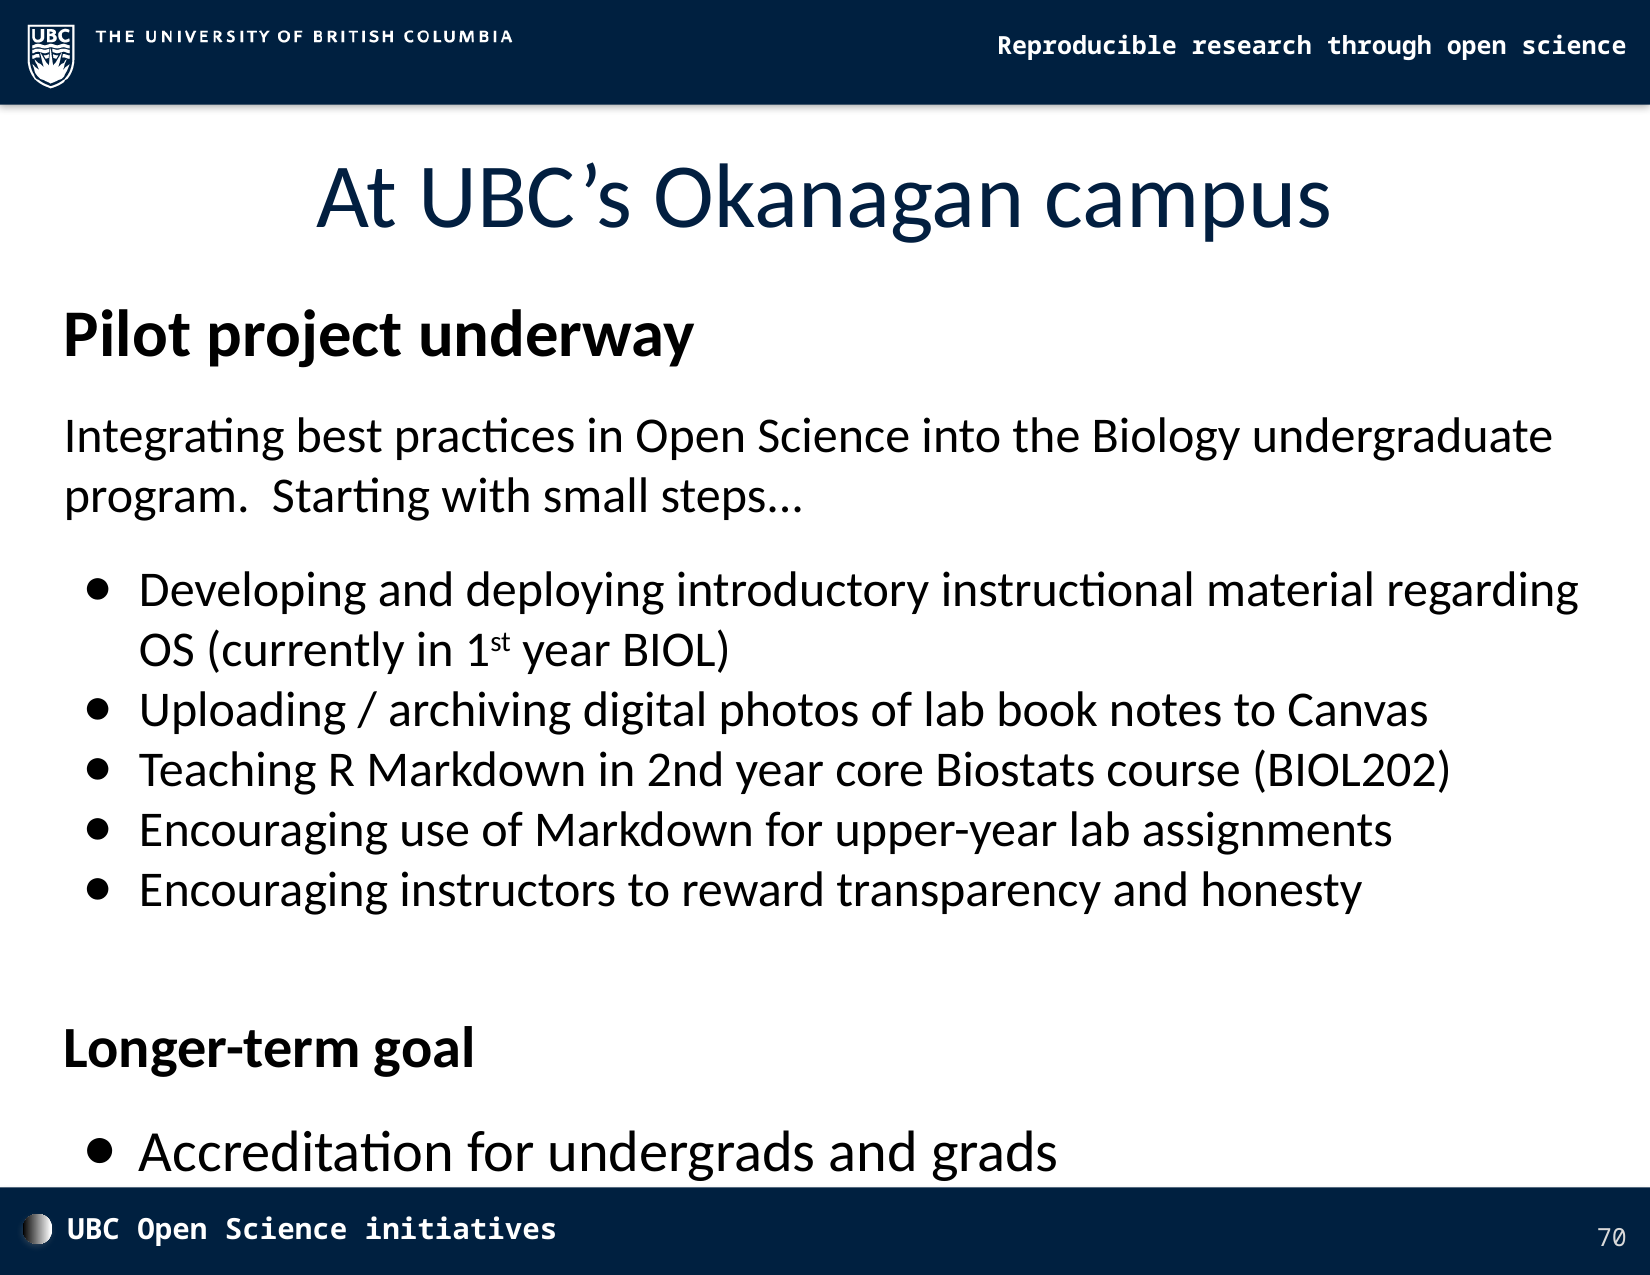

At UBC’s Okanagan campus
Pilot project underway
Integrating best practices in Open Science into the Biology undergraduate program.  Starting with small steps...
Developing and deploying introductory instructional material regarding OS (currently in 1st year BIOL)
Uploading / archiving digital photos of lab book notes to Canvas
Teaching R Markdown in 2nd year core Biostats course (BIOL202)
Encouraging use of Markdown for upper-year lab assignments
Encouraging instructors to reward transparency and honesty

Longer-term goal
Accreditation for undergrads and grads
UBC Open Science initiatives

70